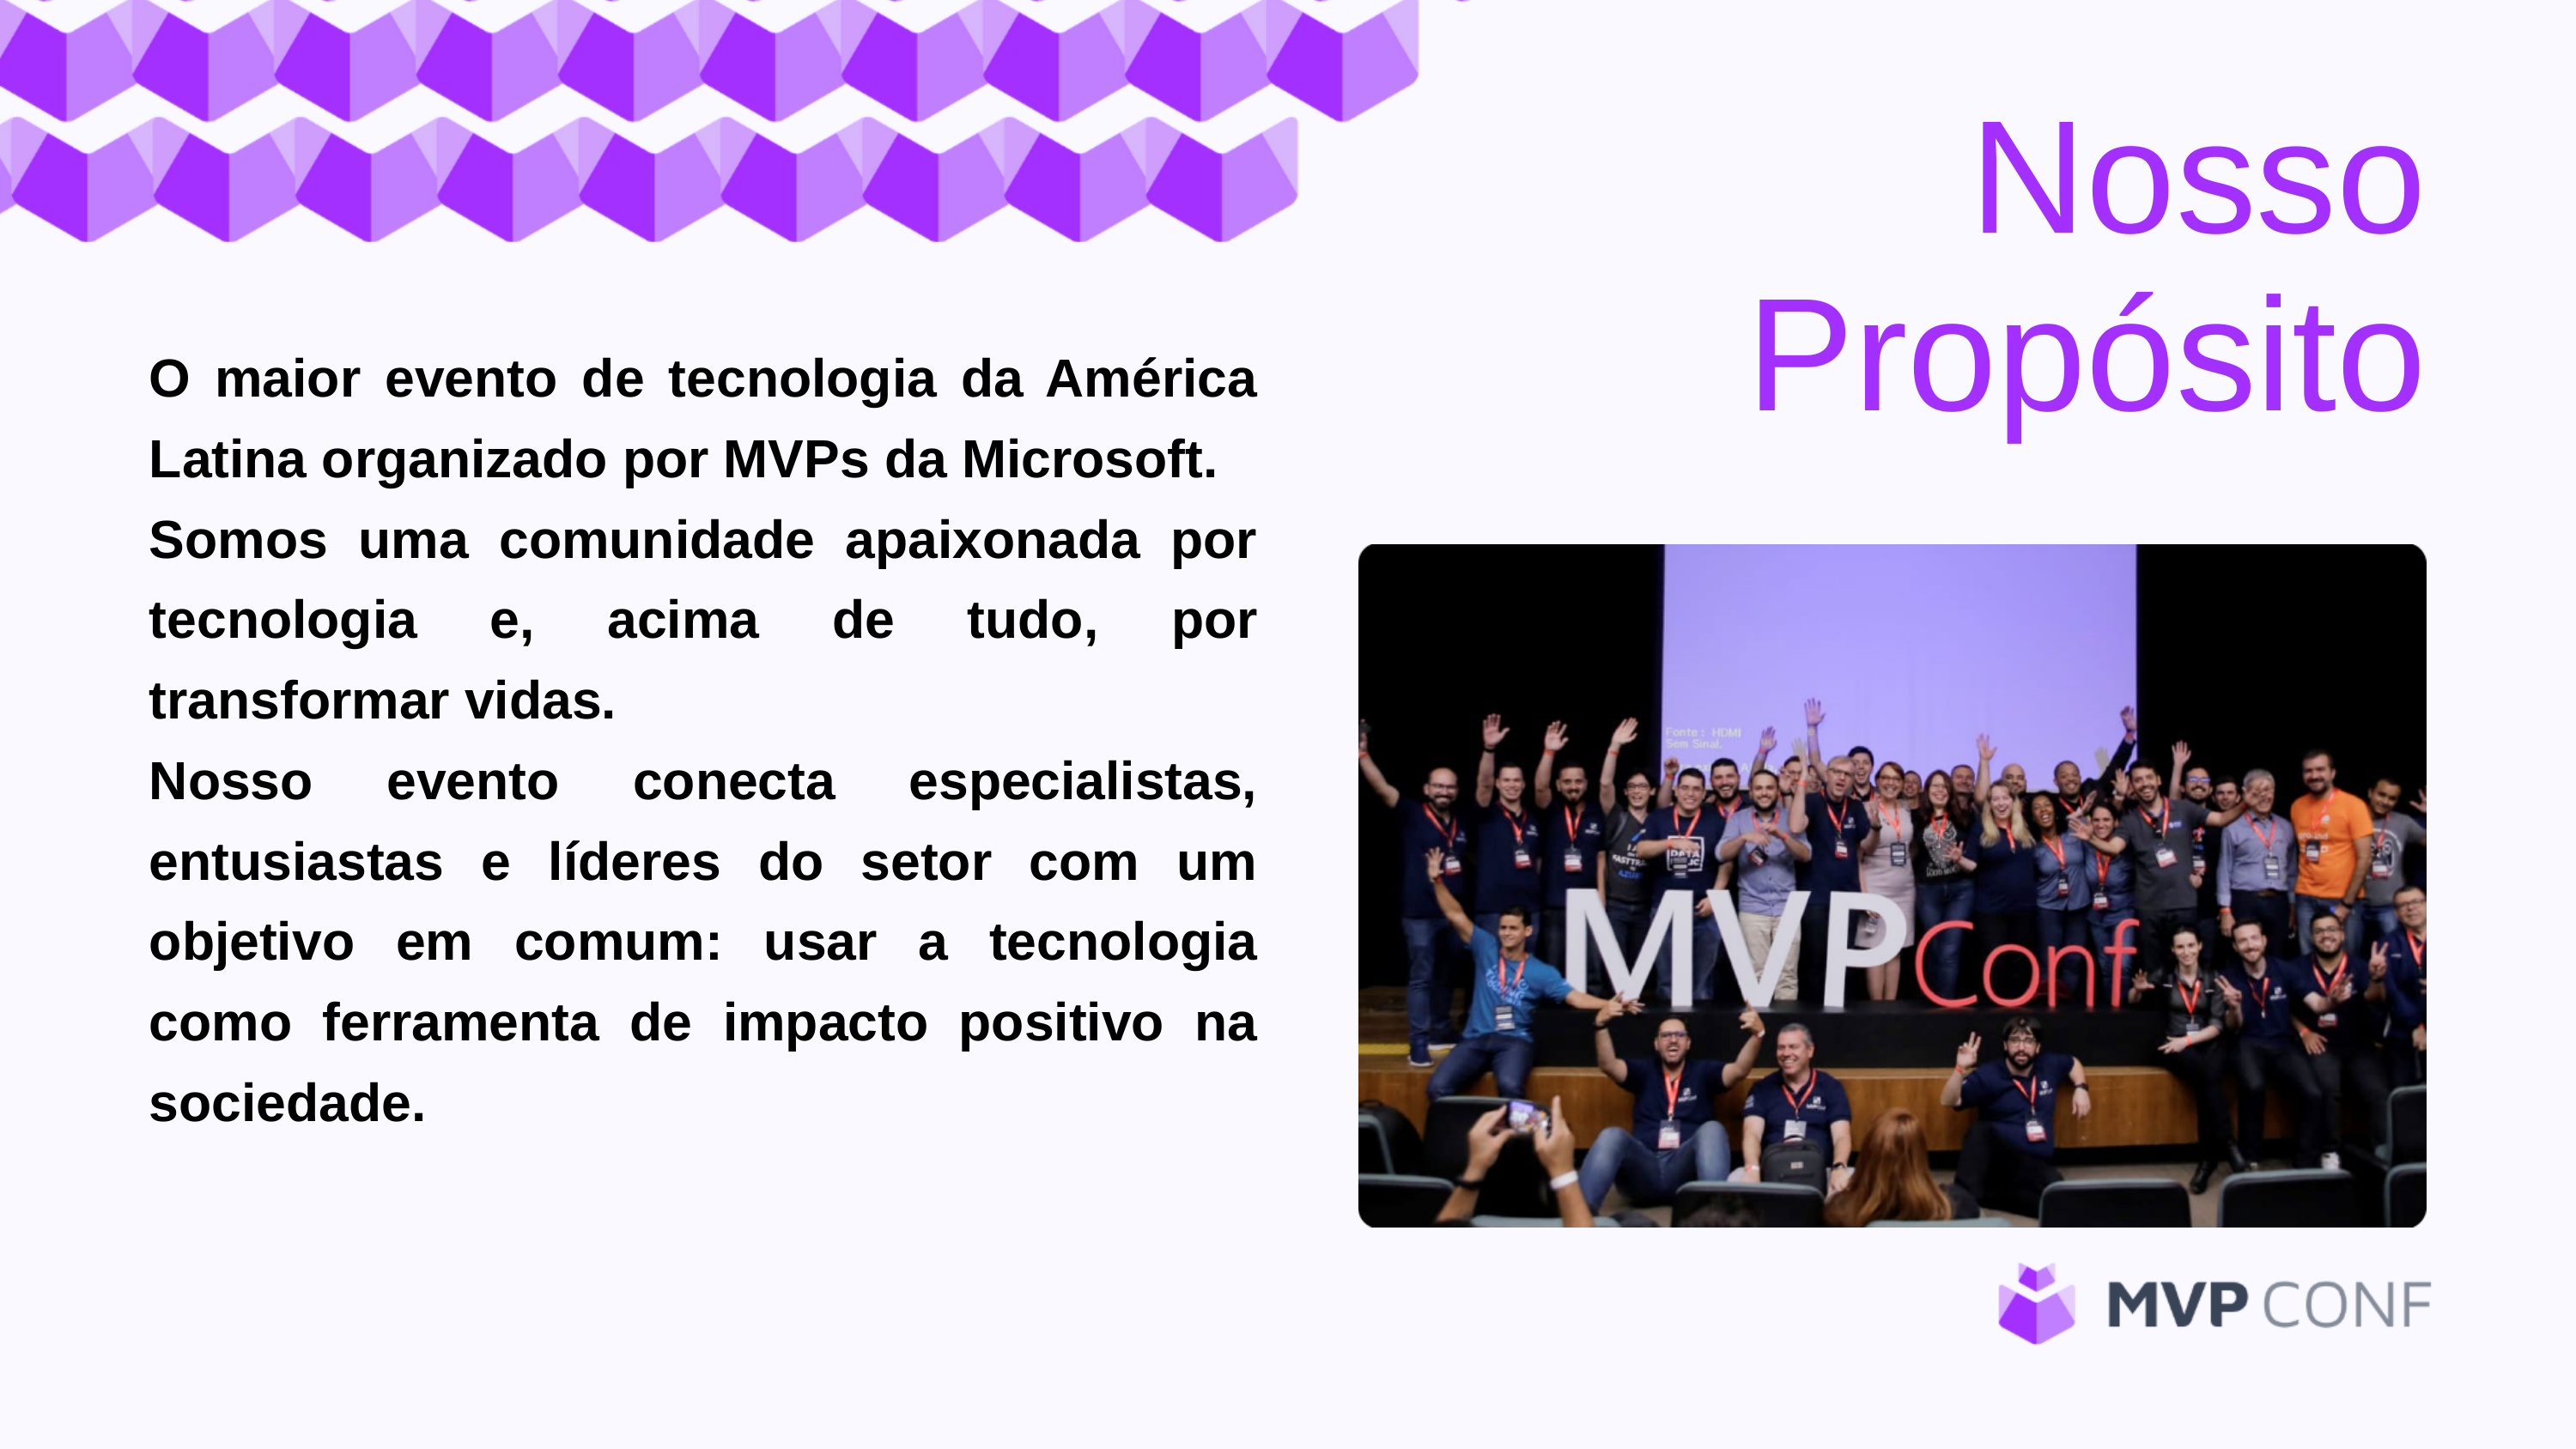

Nosso Propósito
O maior evento de tecnologia da América Latina organizado por MVPs da Microsoft.
Somos uma comunidade apaixonada por tecnologia e, acima de tudo, por transformar vidas.
Nosso evento conecta especialistas, entusiastas e líderes do setor com um objetivo em comum: usar a tecnologia como ferramenta de impacto positivo na sociedade.